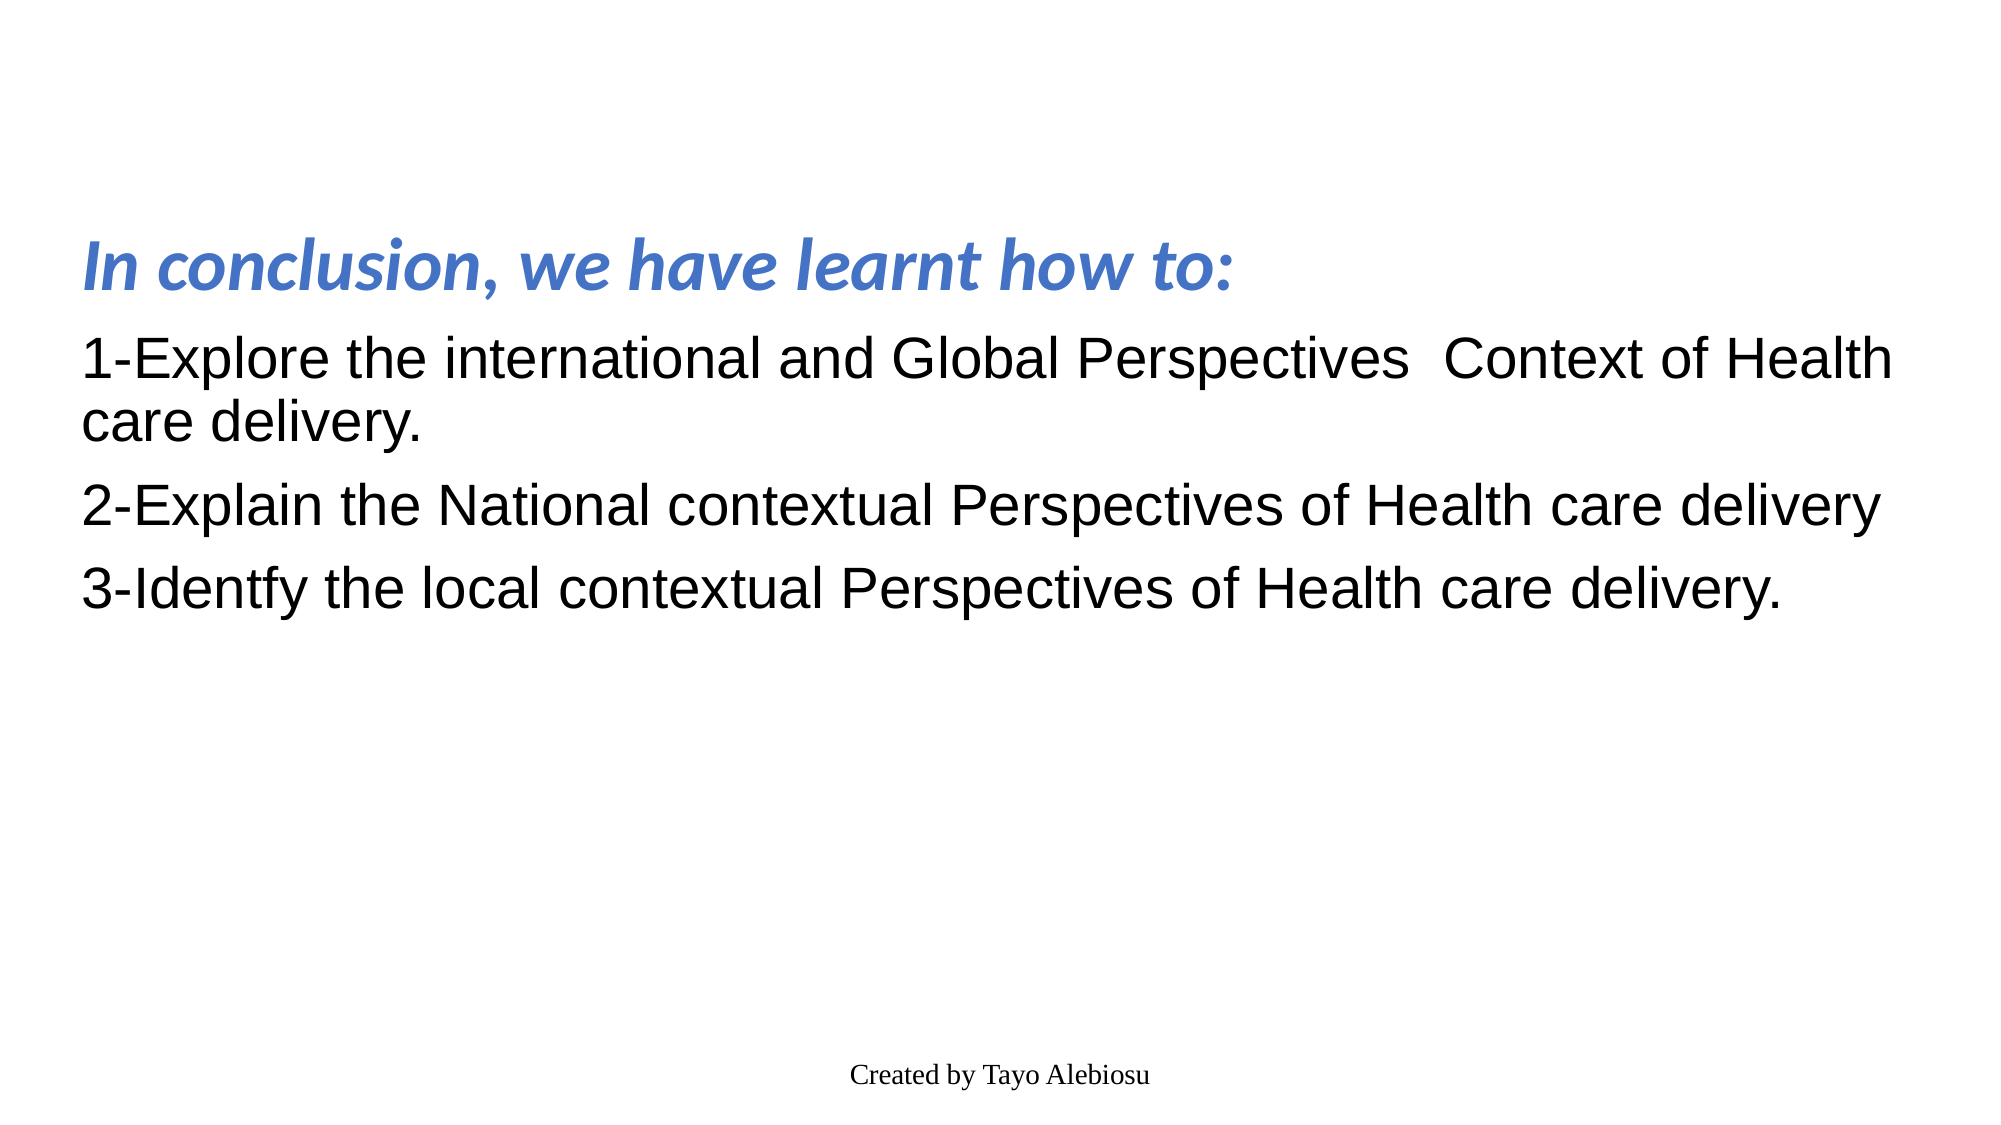

In conclusion, we have learnt how to:
1-Explore the international and Global Perspectives  Context of Health care delivery.
2-Explain the National contextual Perspectives of Health care delivery
3-Identfy the local contextual Perspectives of Health care delivery.

Created by Tayo Alebiosu